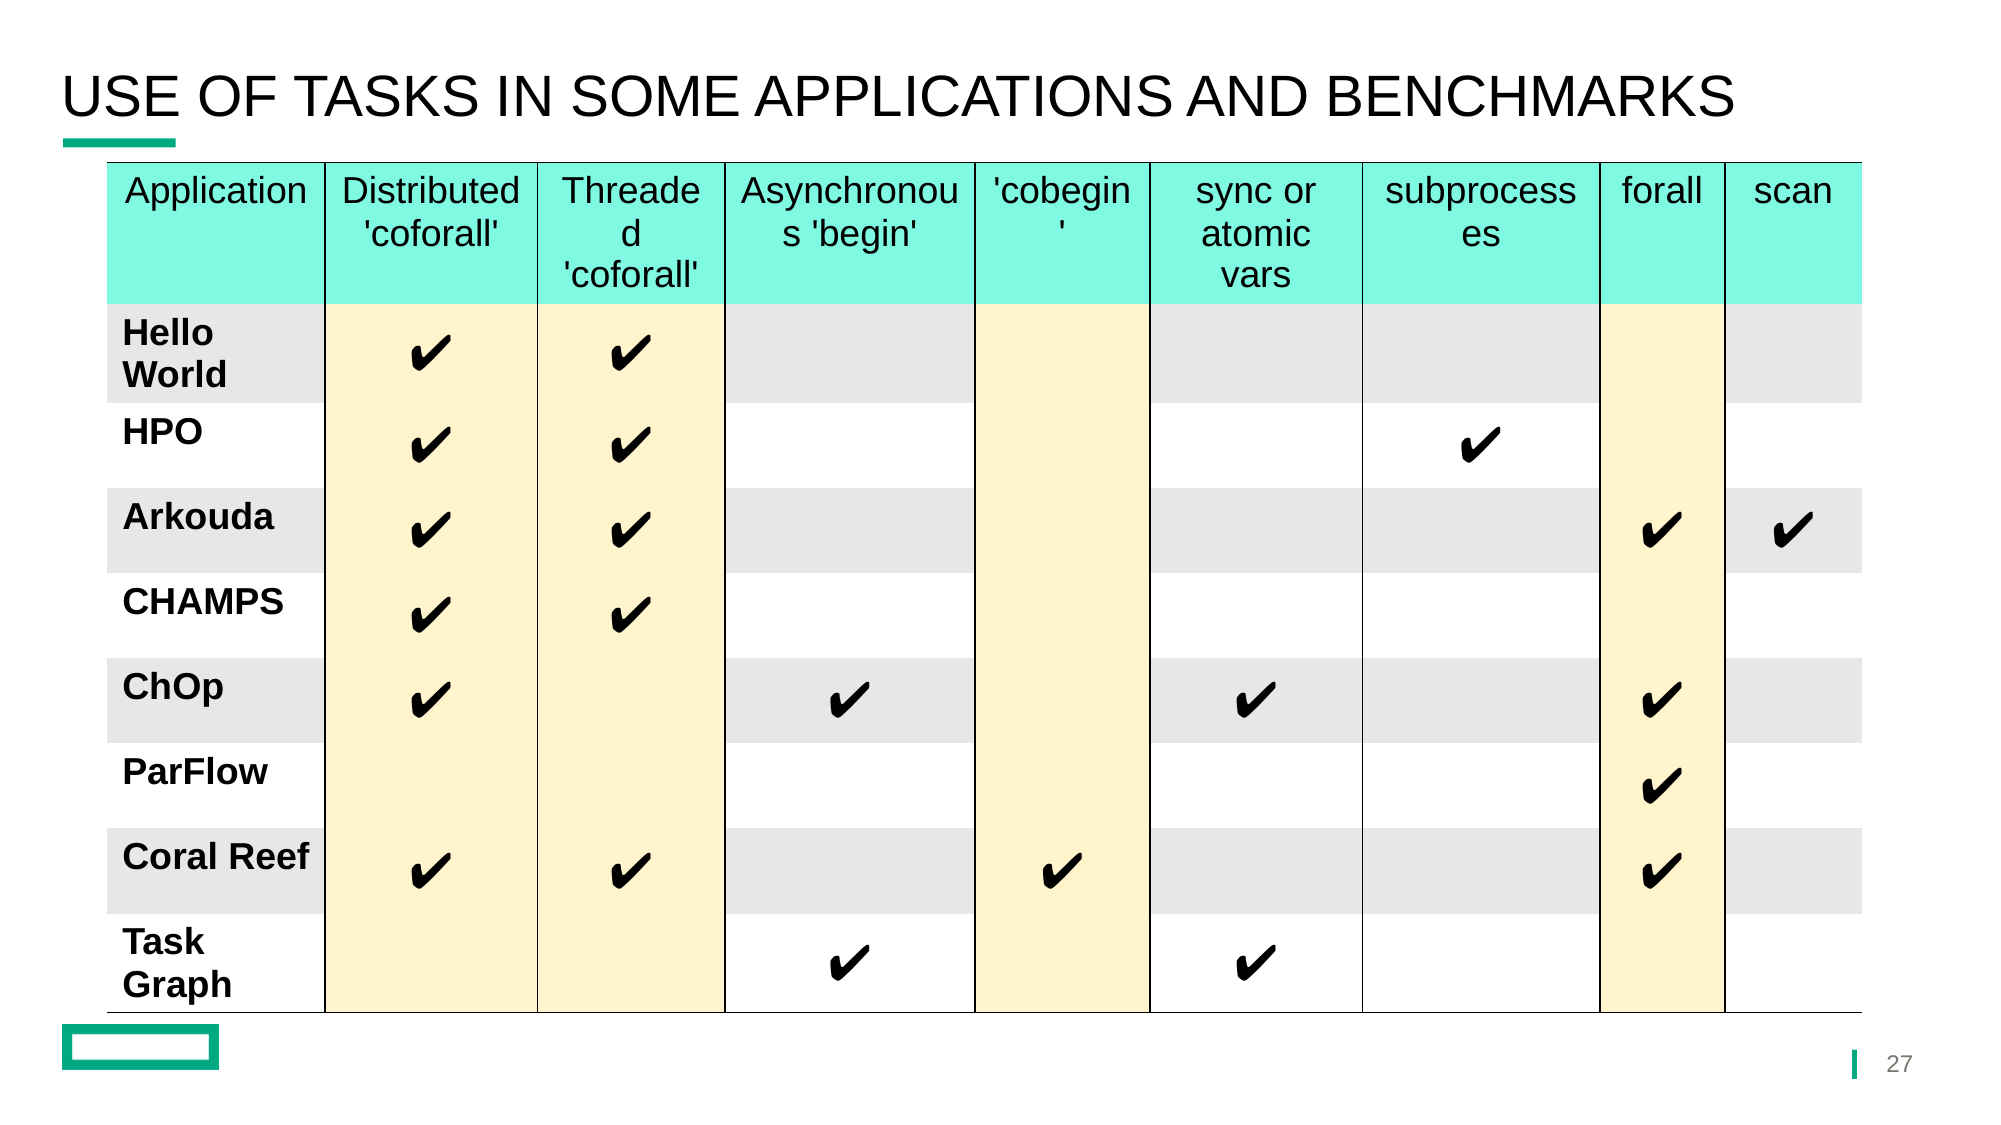

# Use of Tasks in Some Applications and Benchmarks
| Application | Distributed 'coforall' | Threaded 'coforall' | Asynchronous 'begin' | 'cobegin' | sync or atomic vars | subprocesses | forall | scan |
| --- | --- | --- | --- | --- | --- | --- | --- | --- |
| Hello World | ✔︎ | ✔︎ |  |  |  |  |  |  |
| HPO | ✔︎ | ✔︎ |  |  |  | ✔ |  |  |
| Arkouda | ✔︎ | ✔︎ |  |  |  |  | ✔ | ✔ |
| CHAMPS | ✔︎ | ✔︎ |  |  |  |  |  |  |
| ChOp | ✔︎ |  | ✔ |  | ✔︎ |  | ✔︎ |  |
| ParFlow |  |  |  |  |  |  | ✔ |  |
| Coral Reef | ✔︎ | ✔︎ |  | ✔ |  |  | ✔ |  |
| Task Graph |  |  | ✔︎ |  | ✔︎ |  |  |  |
27